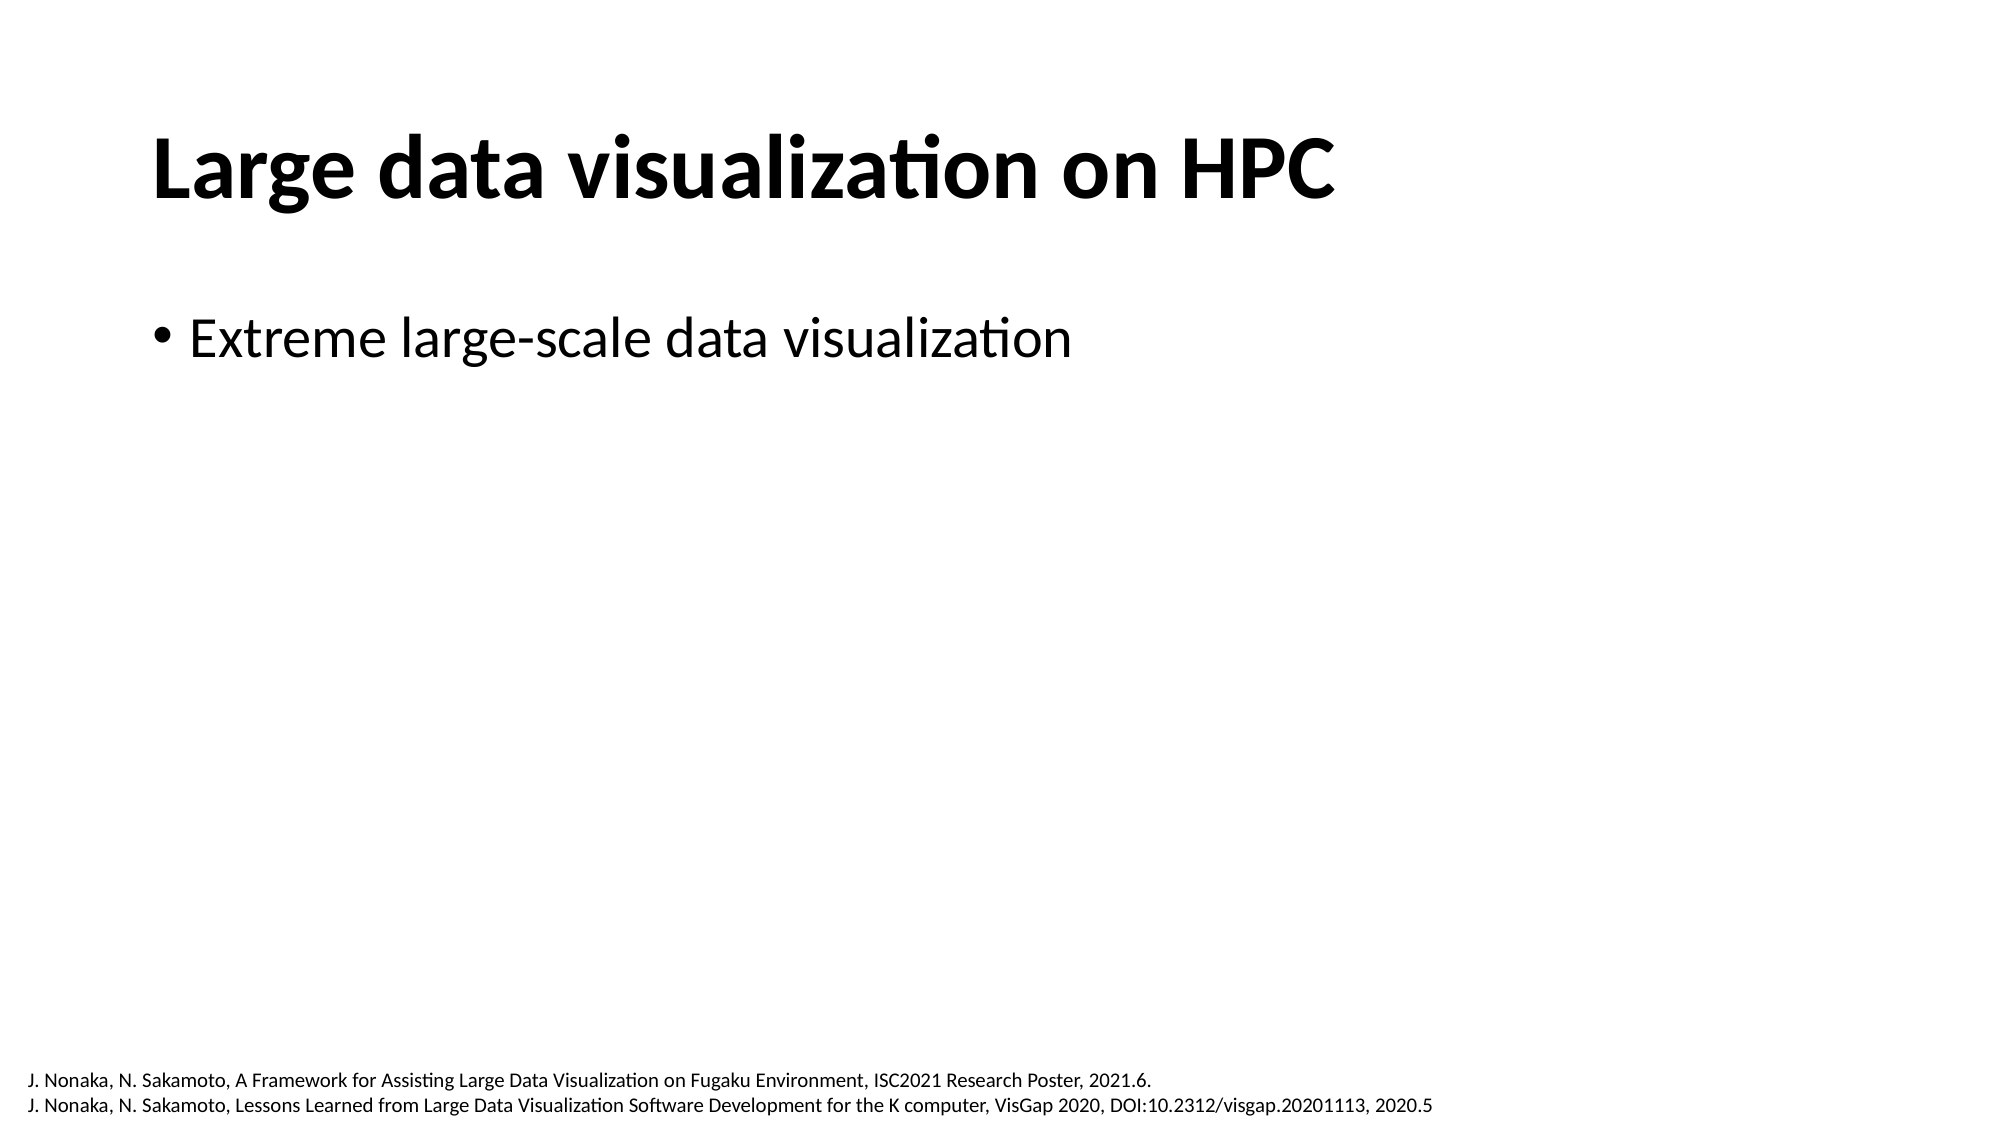

# Large data visualization on HPC
Extreme large-scale data visualization
J. Nonaka, N. Sakamoto, A Framework for Assisting Large Data Visualization on Fugaku Environment, ISC2021 Research Poster, 2021.6.
J. Nonaka, N. Sakamoto, Lessons Learned from Large Data Visualization Software Development for the K computer, VisGap 2020, DOI:10.2312/visgap.20201113, 2020.5